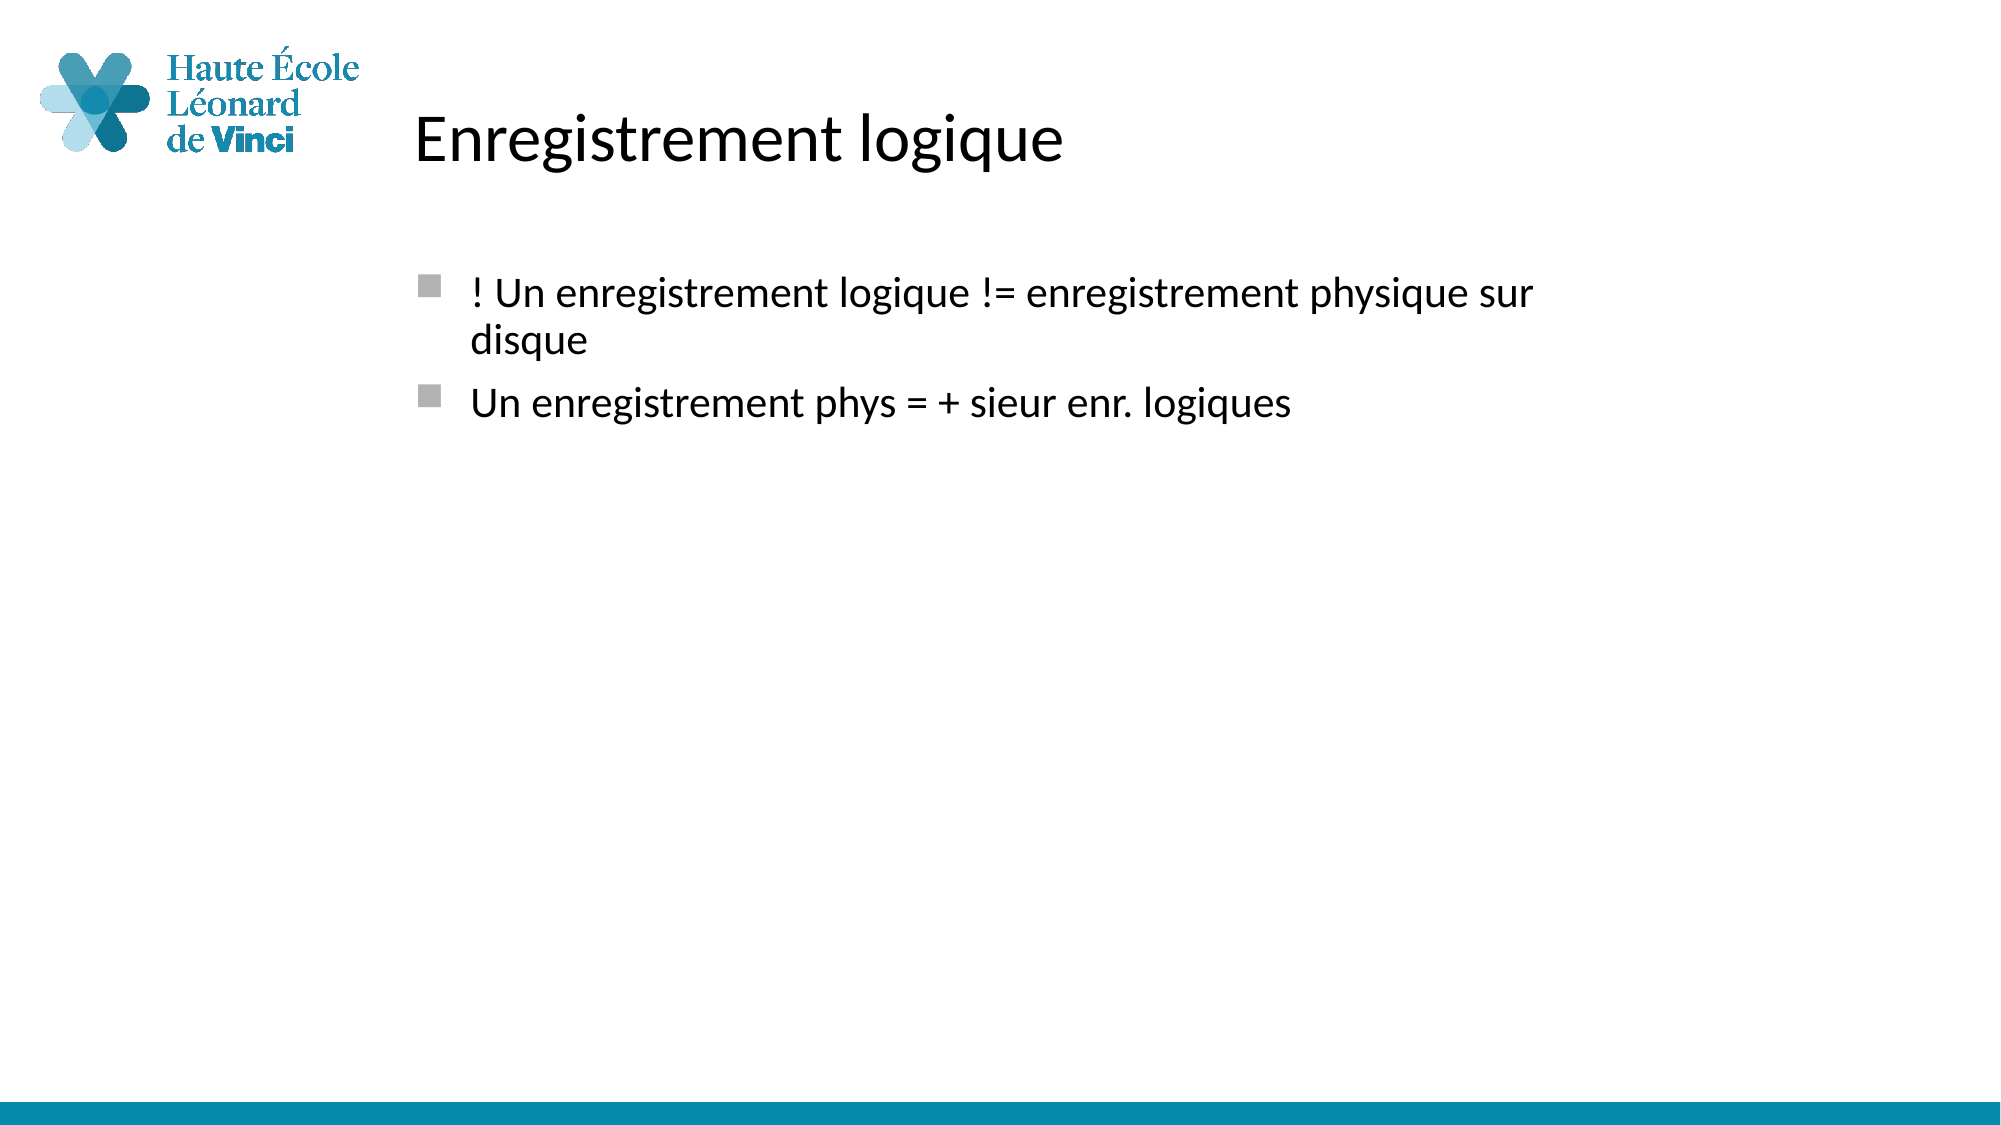

# Enregistrement logique
! Un enregistrement logique != enregistrement physique sur disque
Un enregistrement phys = + sieur enr. logiques